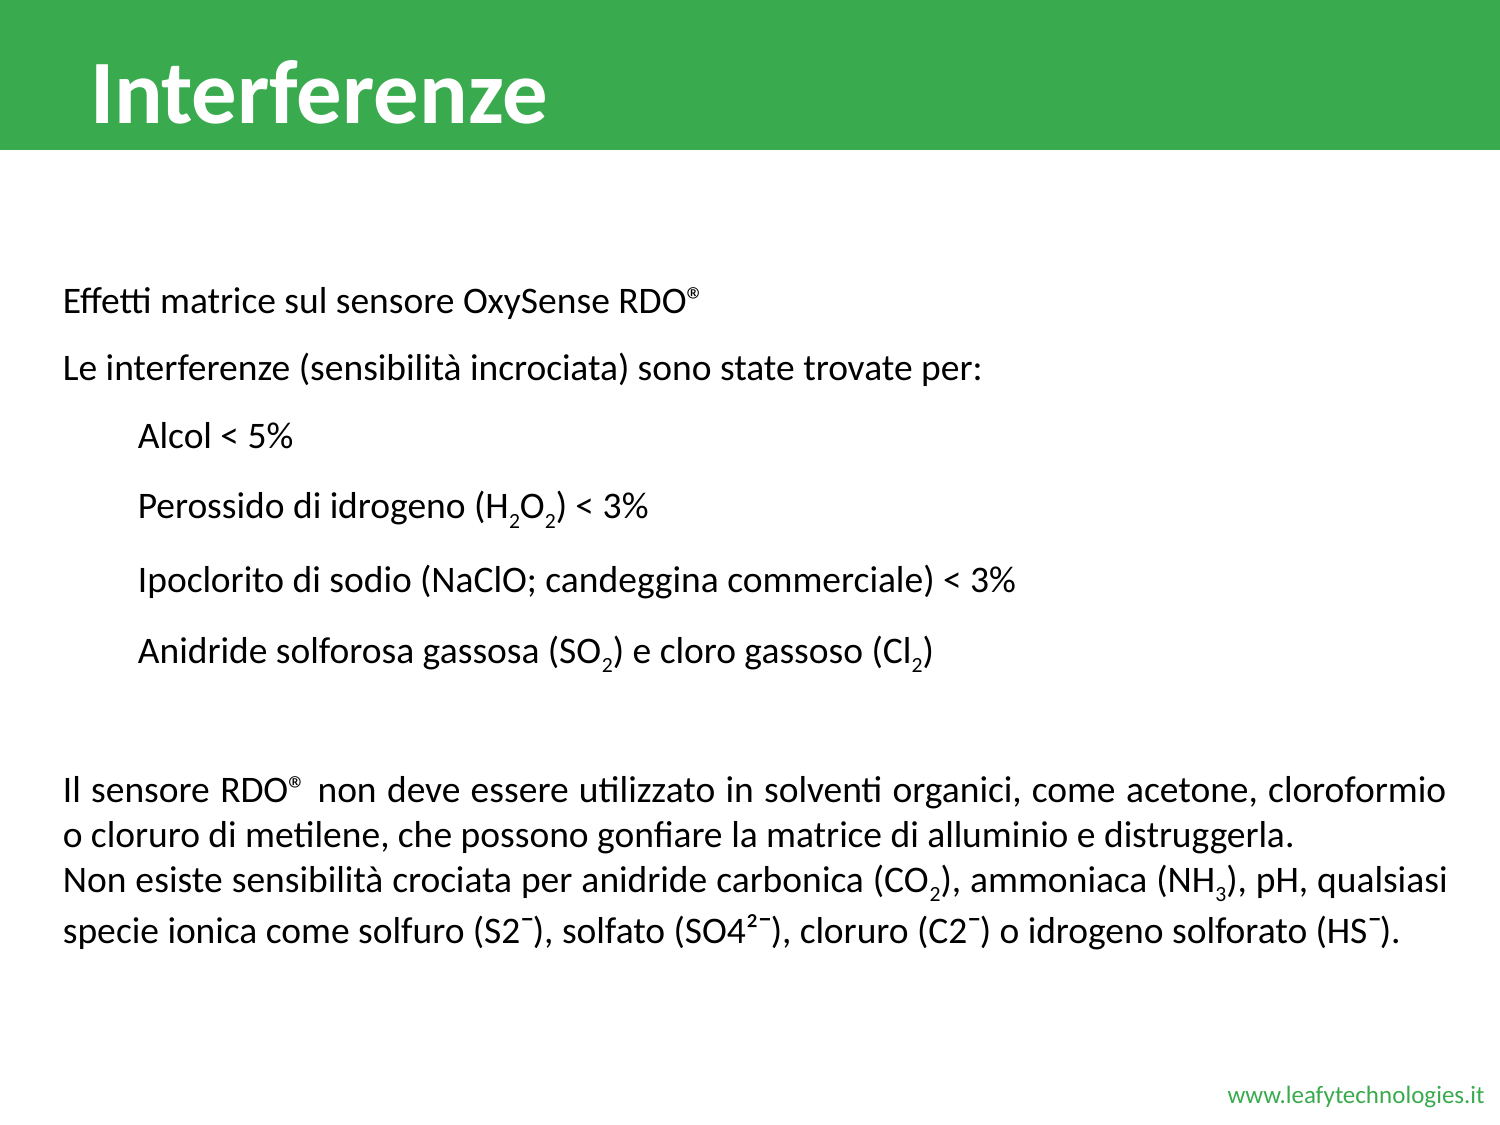

# Interferenze
Effetti matrice sul sensore OxySense RDO®
Le interferenze (sensibilità incrociata) sono state trovate per:
Alcol < 5%
Perossido di idrogeno (H2O2) < 3%
Ipoclorito di sodio (NaClO; candeggina commerciale) < 3%
Anidride solforosa gassosa (SO2) e cloro gassoso (Cl2)
Il sensore RDO® non deve essere utilizzato in solventi organici, come acetone, cloroformio o cloruro di metilene, che possono gonfiare la matrice di alluminio e distruggerla.
Non esiste sensibilità crociata per anidride carbonica (CO2), ammoniaca (NH3), pH, qualsiasi specie ionica come solfuro (S2ˉ), solfato (SO4²ˉ), cloruro (C2ˉ) o idrogeno solforato (HSˉ).